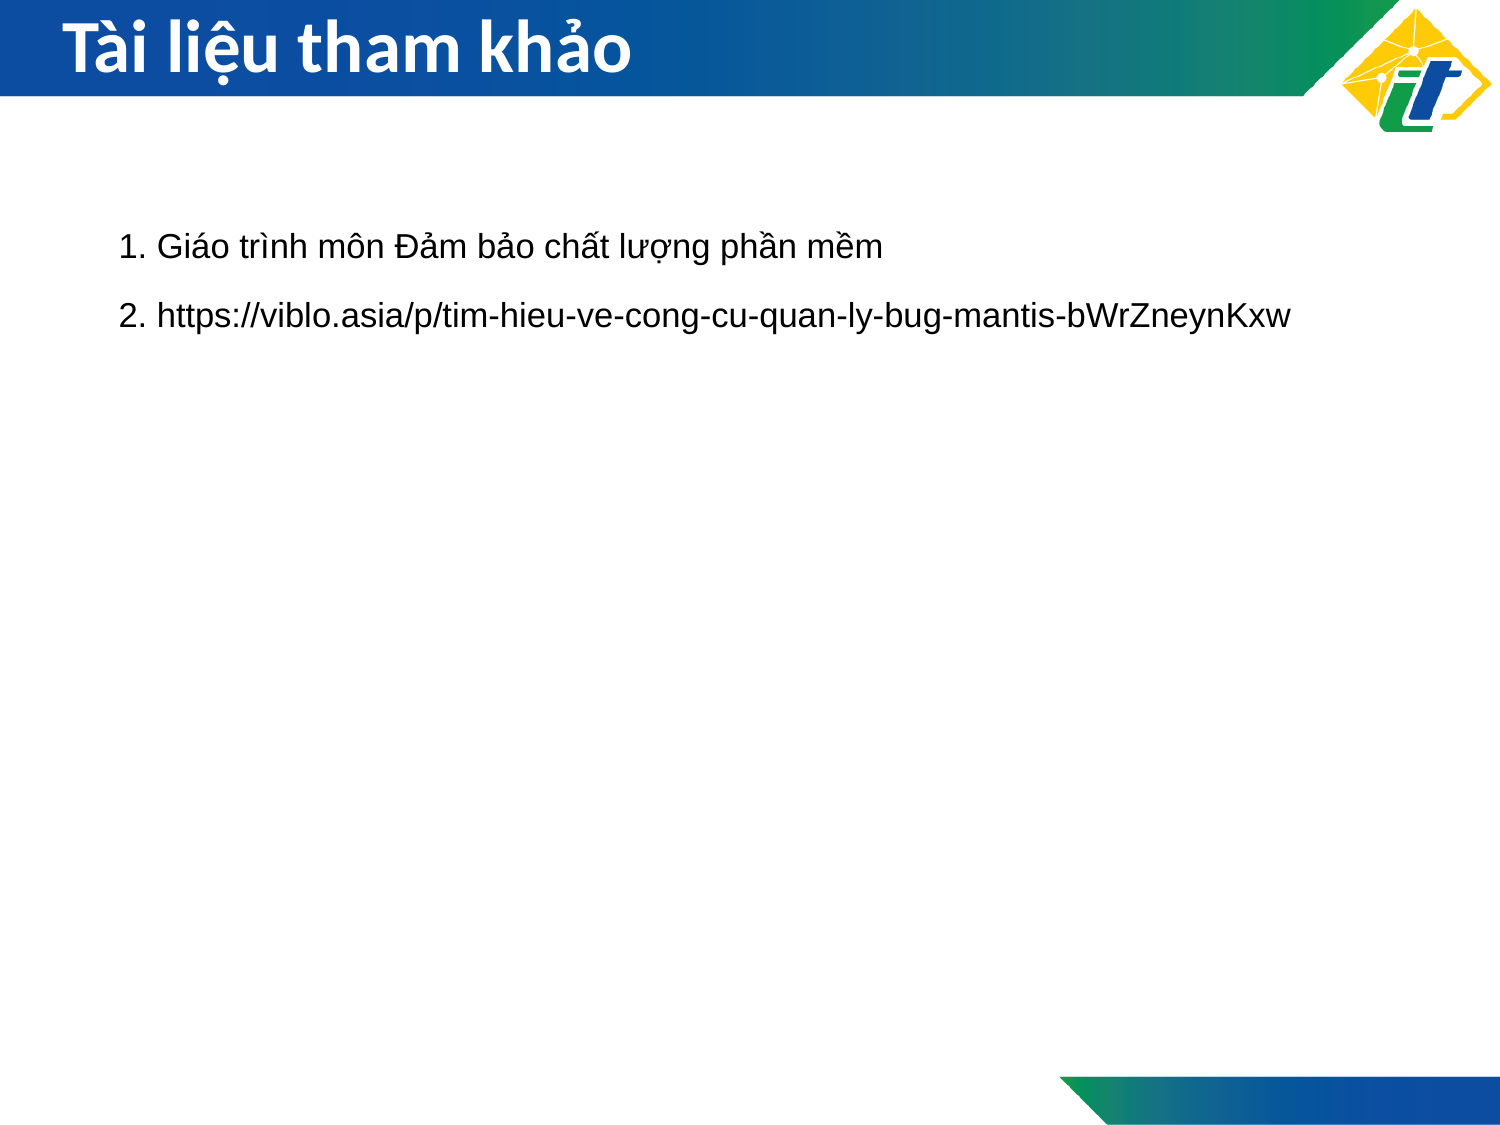

# Tài liệu tham khảo
1. Giáo trình môn Đảm bảo chất lượng phần mềm
2. https://viblo.asia/p/tim-hieu-ve-cong-cu-quan-ly-bug-mantis-bWrZneynKxw
23